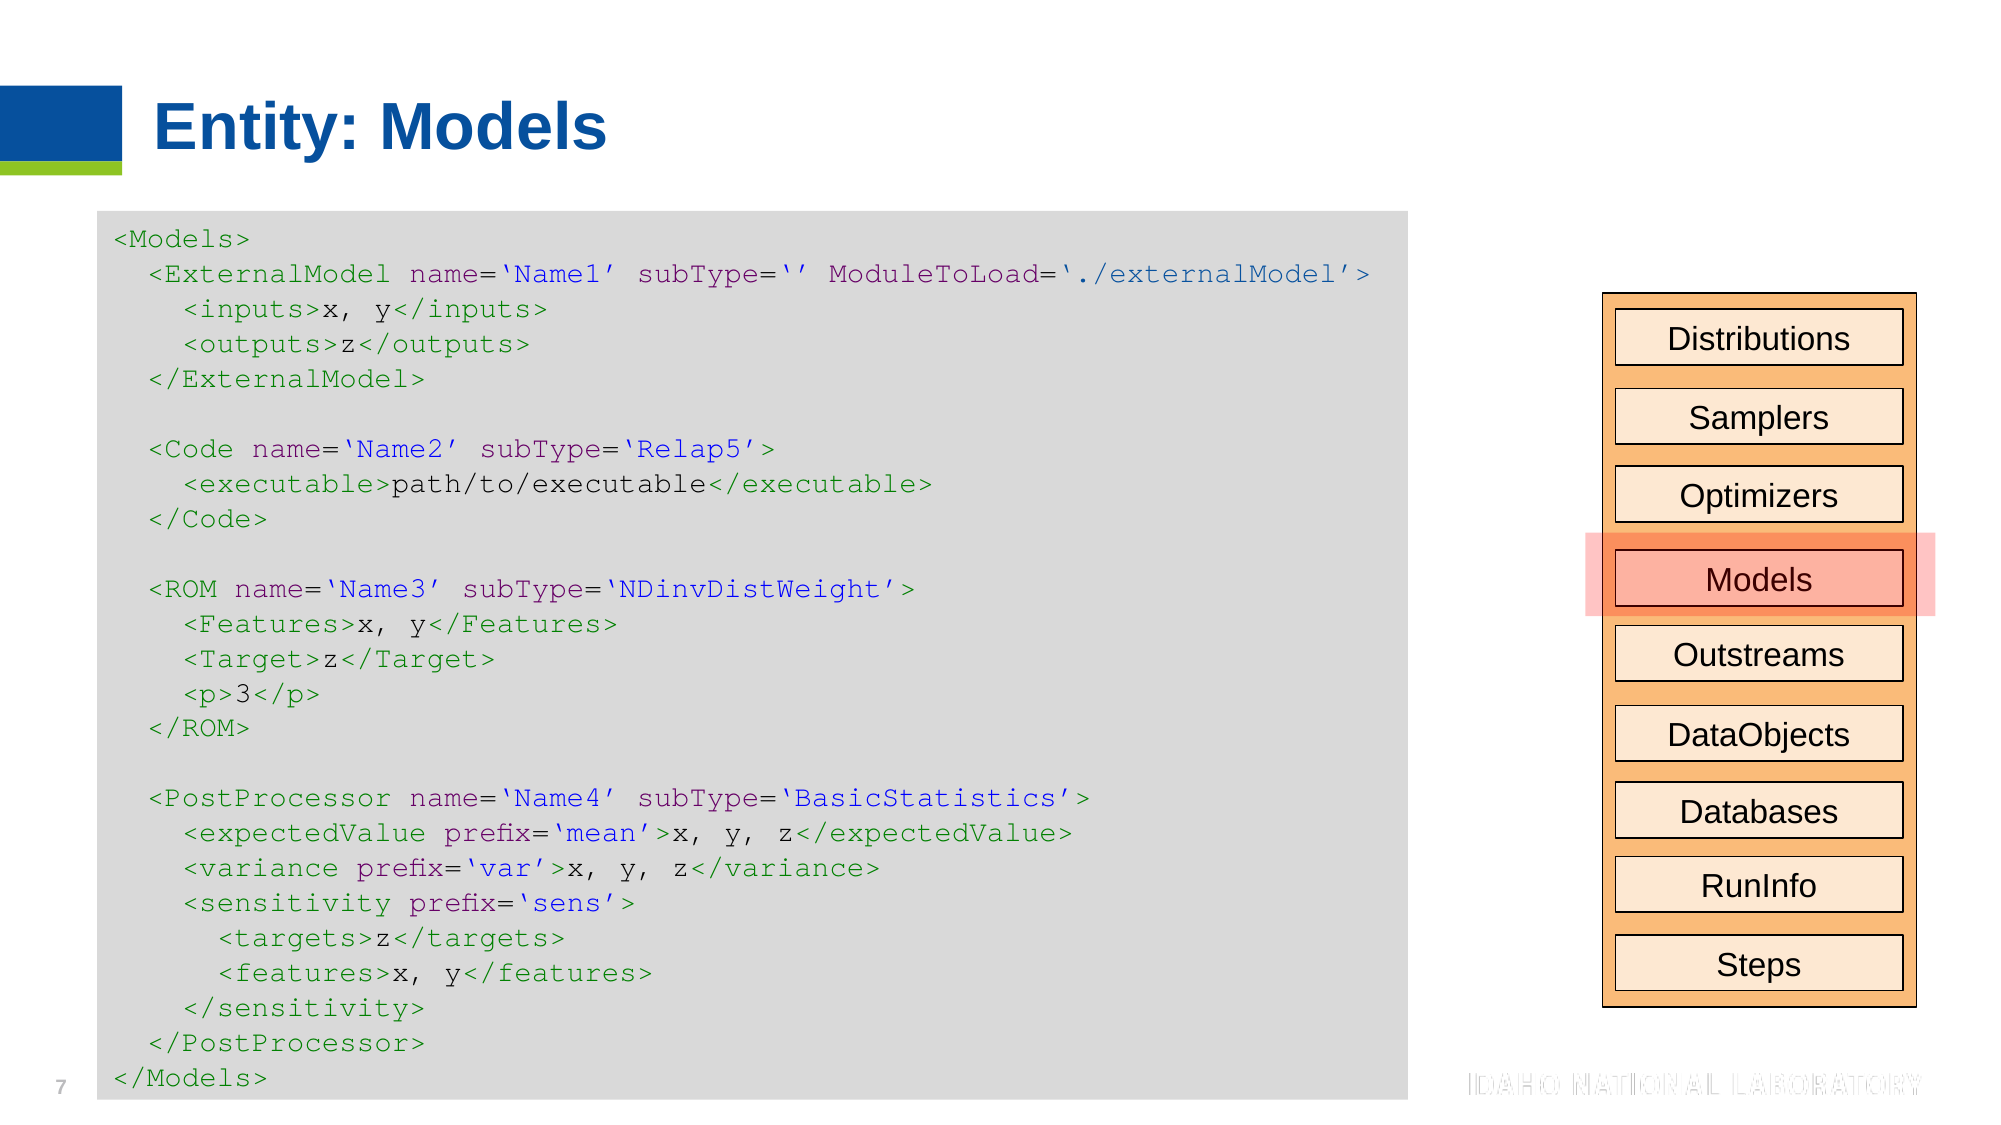

# Entity: Models
<Models>
  <ExternalModel name=‘Name1’ subType=‘’ ModuleToLoad=‘./externalModel’>
    <inputs>x, y</inputs>
    <outputs>z</outputs>
  </ExternalModel>

  <Code name=‘Name2’ subType=‘Relap5’>
    <executable>path/to/executable</executable>
  </Code>

  <ROM name=‘Name3’ subType=‘NDinvDistWeight’>
    <Features>x, y</Features>
    <Target>z</Target>
    <p>3</p>
  </ROM>

  <PostProcessor name=‘Name4’ subType=‘BasicStatistics’>
    <expectedValue prefix=‘mean’>x, y, z</expectedValue>
    <variance prefix=‘var’>x, y, z</variance>
    <sensitivity prefix=‘sens’>
      <targets>z</targets>
      <features>x, y</features>
    </sensitivity>
  </PostProcessor>
</Models>

Distributions
Samplers
Optimizers

Models
Outstreams
DataObjects
Databases
RunInfo
Steps
7